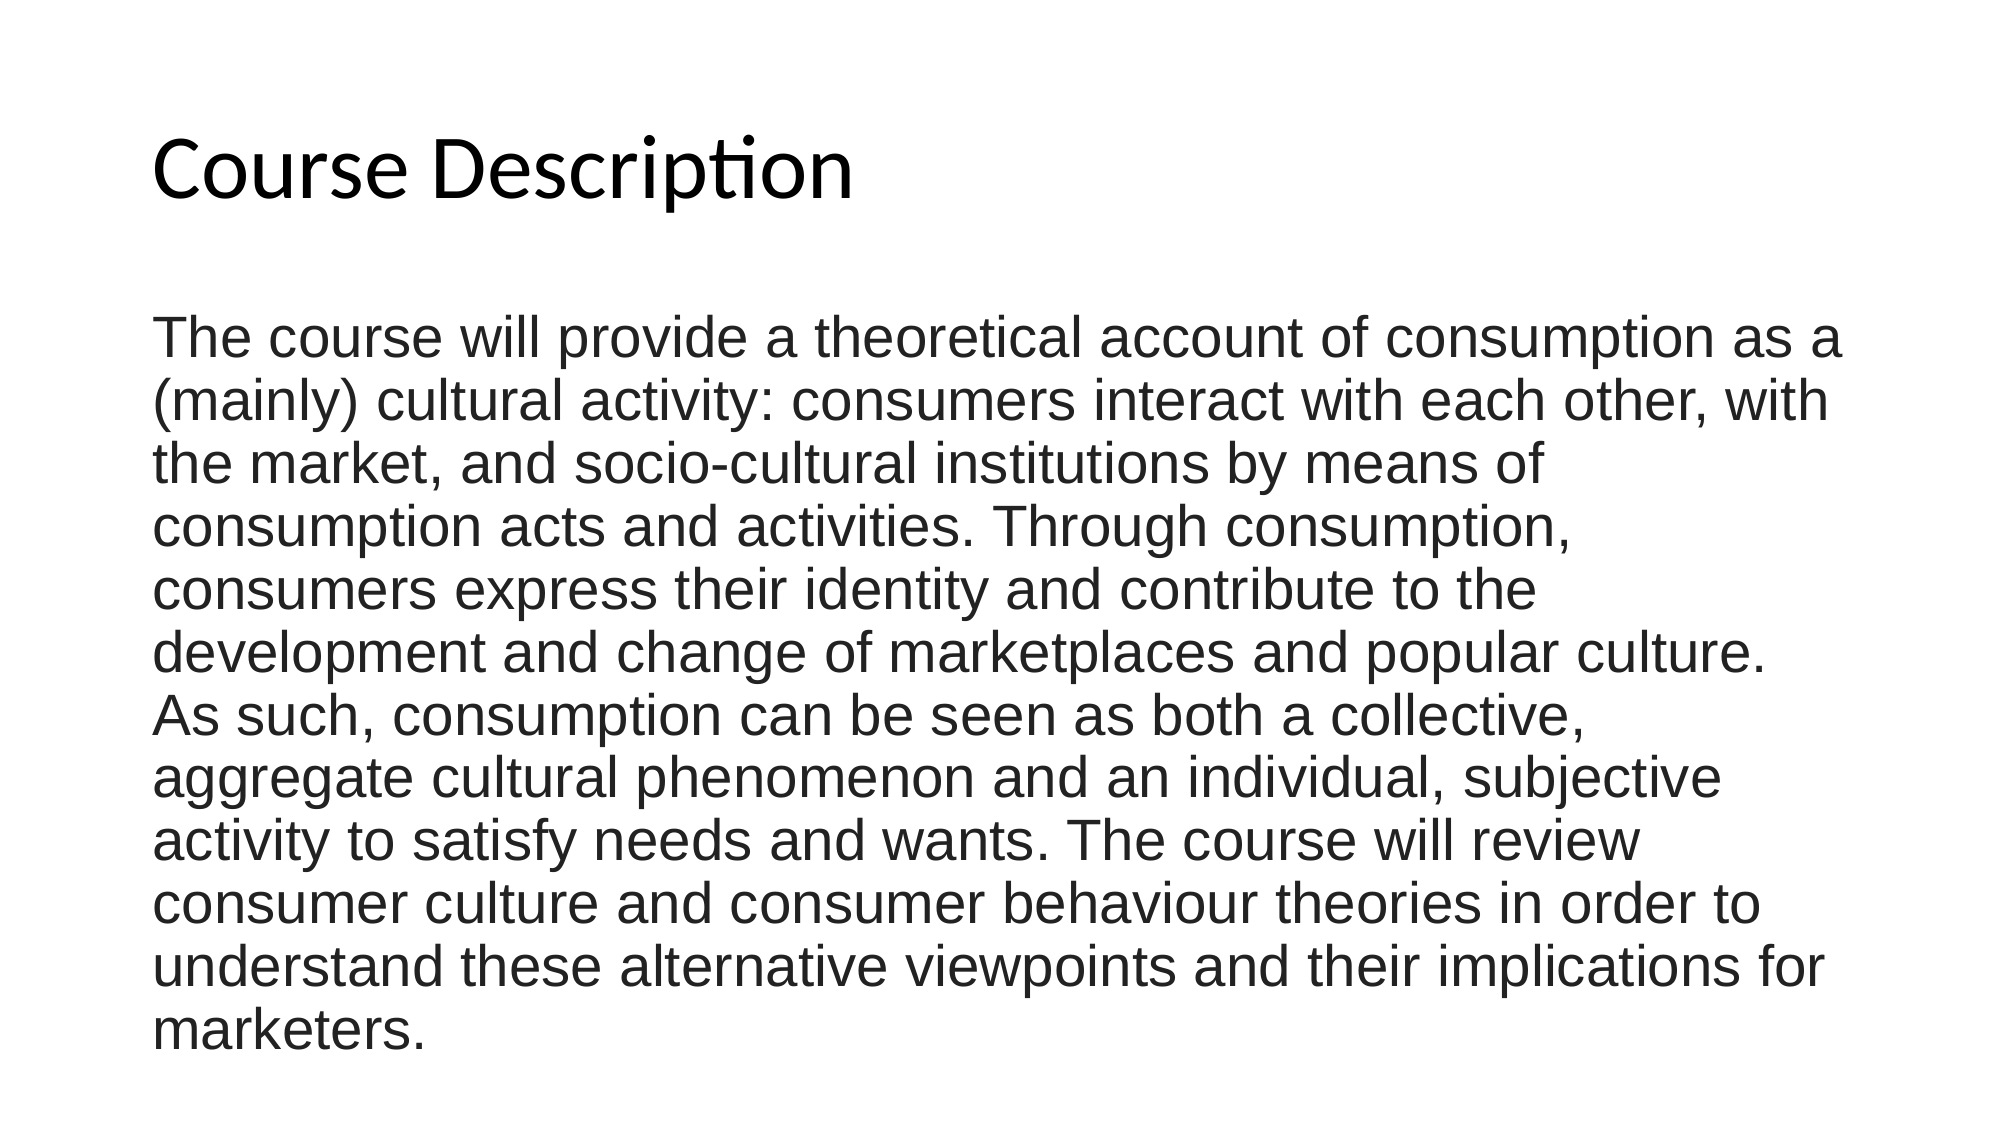

# Course Description
The course will provide a theoretical account of consumption as a (mainly) cultural activity: consumers interact with each other, with the market, and socio-cultural institutions by means of consumption acts and activities. Through consumption, consumers express their identity and contribute to the development and change of marketplaces and popular culture. As such, consumption can be seen as both a collective, aggregate cultural phenomenon and an individual, subjective activity to satisfy needs and wants. The course will review consumer culture and consumer behaviour theories in order to understand these alternative viewpoints and their implications for marketers.